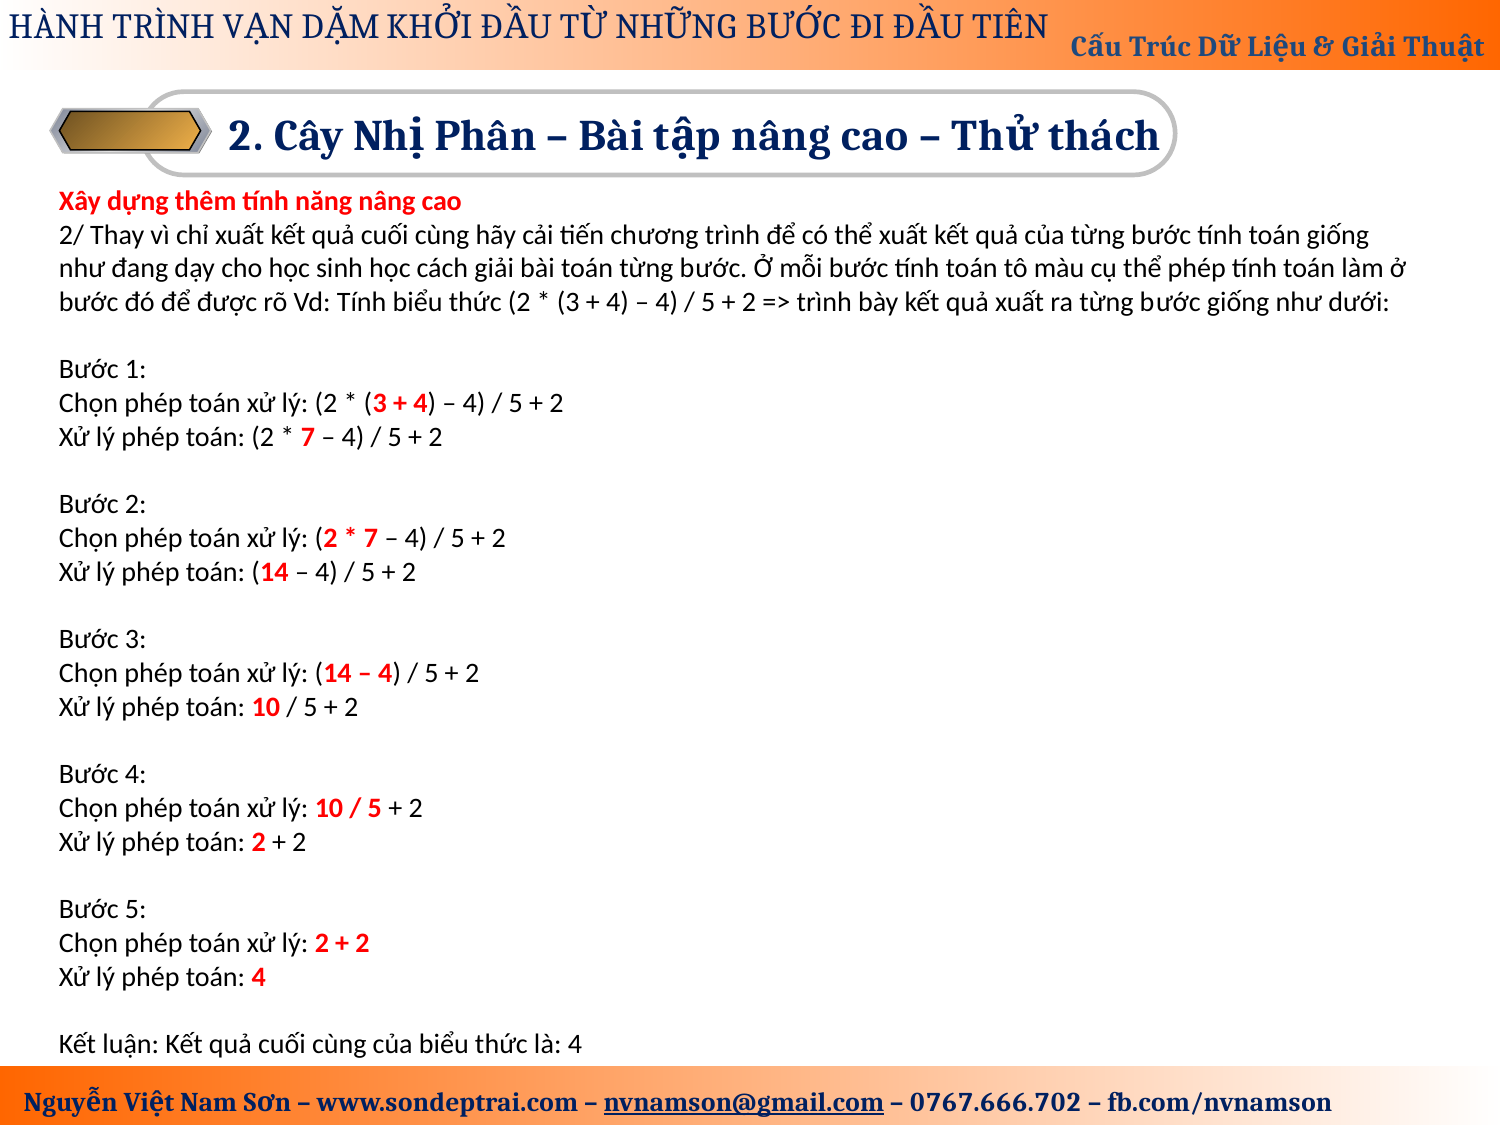

2. Cây Nhị Phân – Bài tập nâng cao – Thử thách

Xây dựng thêm tính năng nâng cao
2/ Thay vì chỉ xuất kết quả cuối cùng hãy cải tiến chương trình để có thể xuất kết quả của từng bước tính toán giống như đang dạy cho học sinh học cách giải bài toán từng bước. Ở mỗi bước tính toán tô màu cụ thể phép tính toán làm ở bước đó để được rõ Vd: Tính biểu thức (2 * (3 + 4) – 4) / 5 + 2 => trình bày kết quả xuất ra từng bước giống như dưới:

Bước 1:
Chọn phép toán xử lý: (2 * (3 + 4) – 4) / 5 + 2
Xử lý phép toán: (2 * 7 – 4) / 5 + 2

Bước 2:
Chọn phép toán xử lý: (2 * 7 – 4) / 5 + 2
Xử lý phép toán: (14 – 4) / 5 + 2

Bước 3:
Chọn phép toán xử lý: (14 – 4) / 5 + 2
Xử lý phép toán: 10 / 5 + 2

Bước 4:
Chọn phép toán xử lý: 10 / 5 + 2
Xử lý phép toán: 2 + 2

Bước 5:
Chọn phép toán xử lý: 2 + 2
Xử lý phép toán: 4

Kết luận: Kết quả cuối cùng của biểu thức là: 4